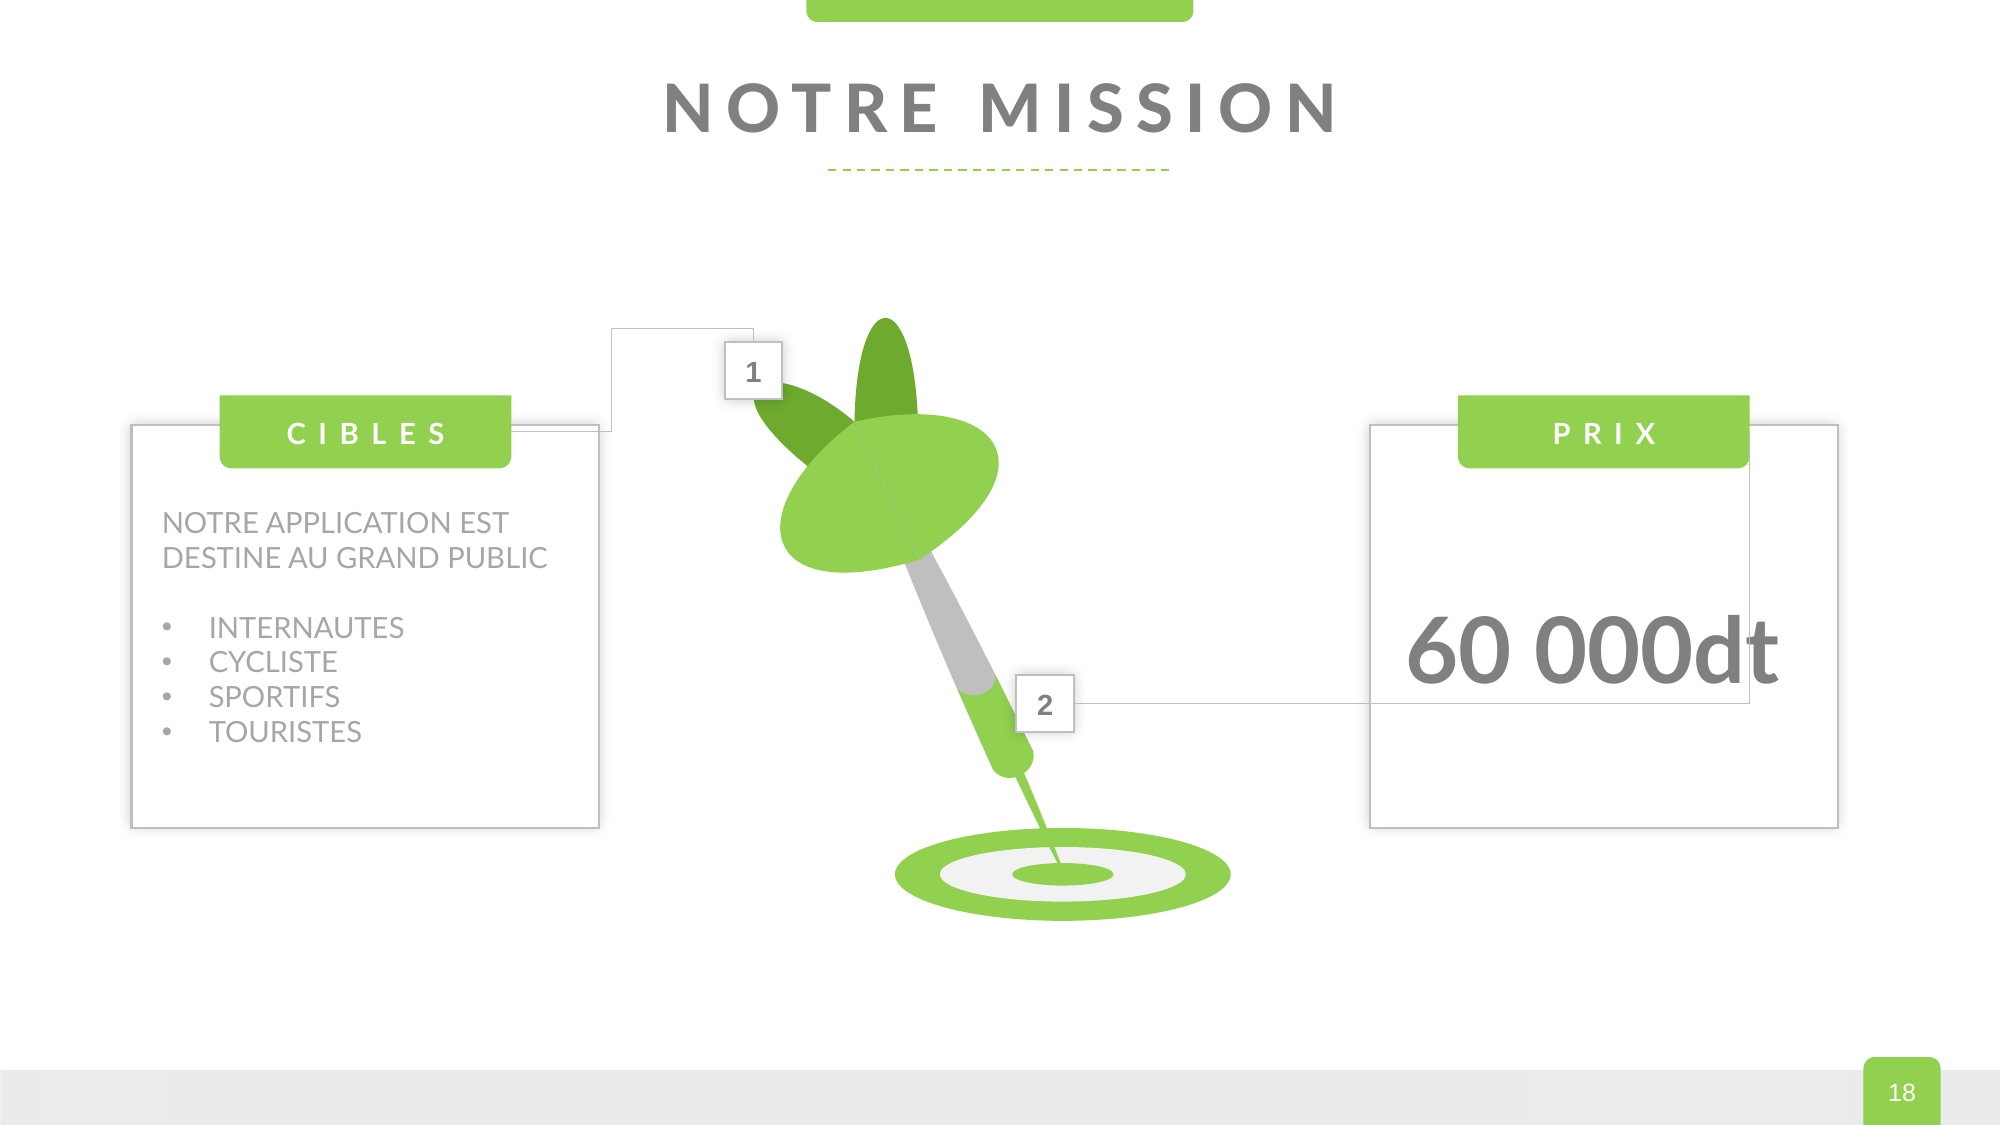

NOTRE MISSION
1

NOTRE APPLICATION EST DESTINE AU GRAND PUBLIC

INTERNAUTES
CYCLISTE
SPORTIFS
TOURISTES
CIBLES
2

PRIX

60 000dt

18